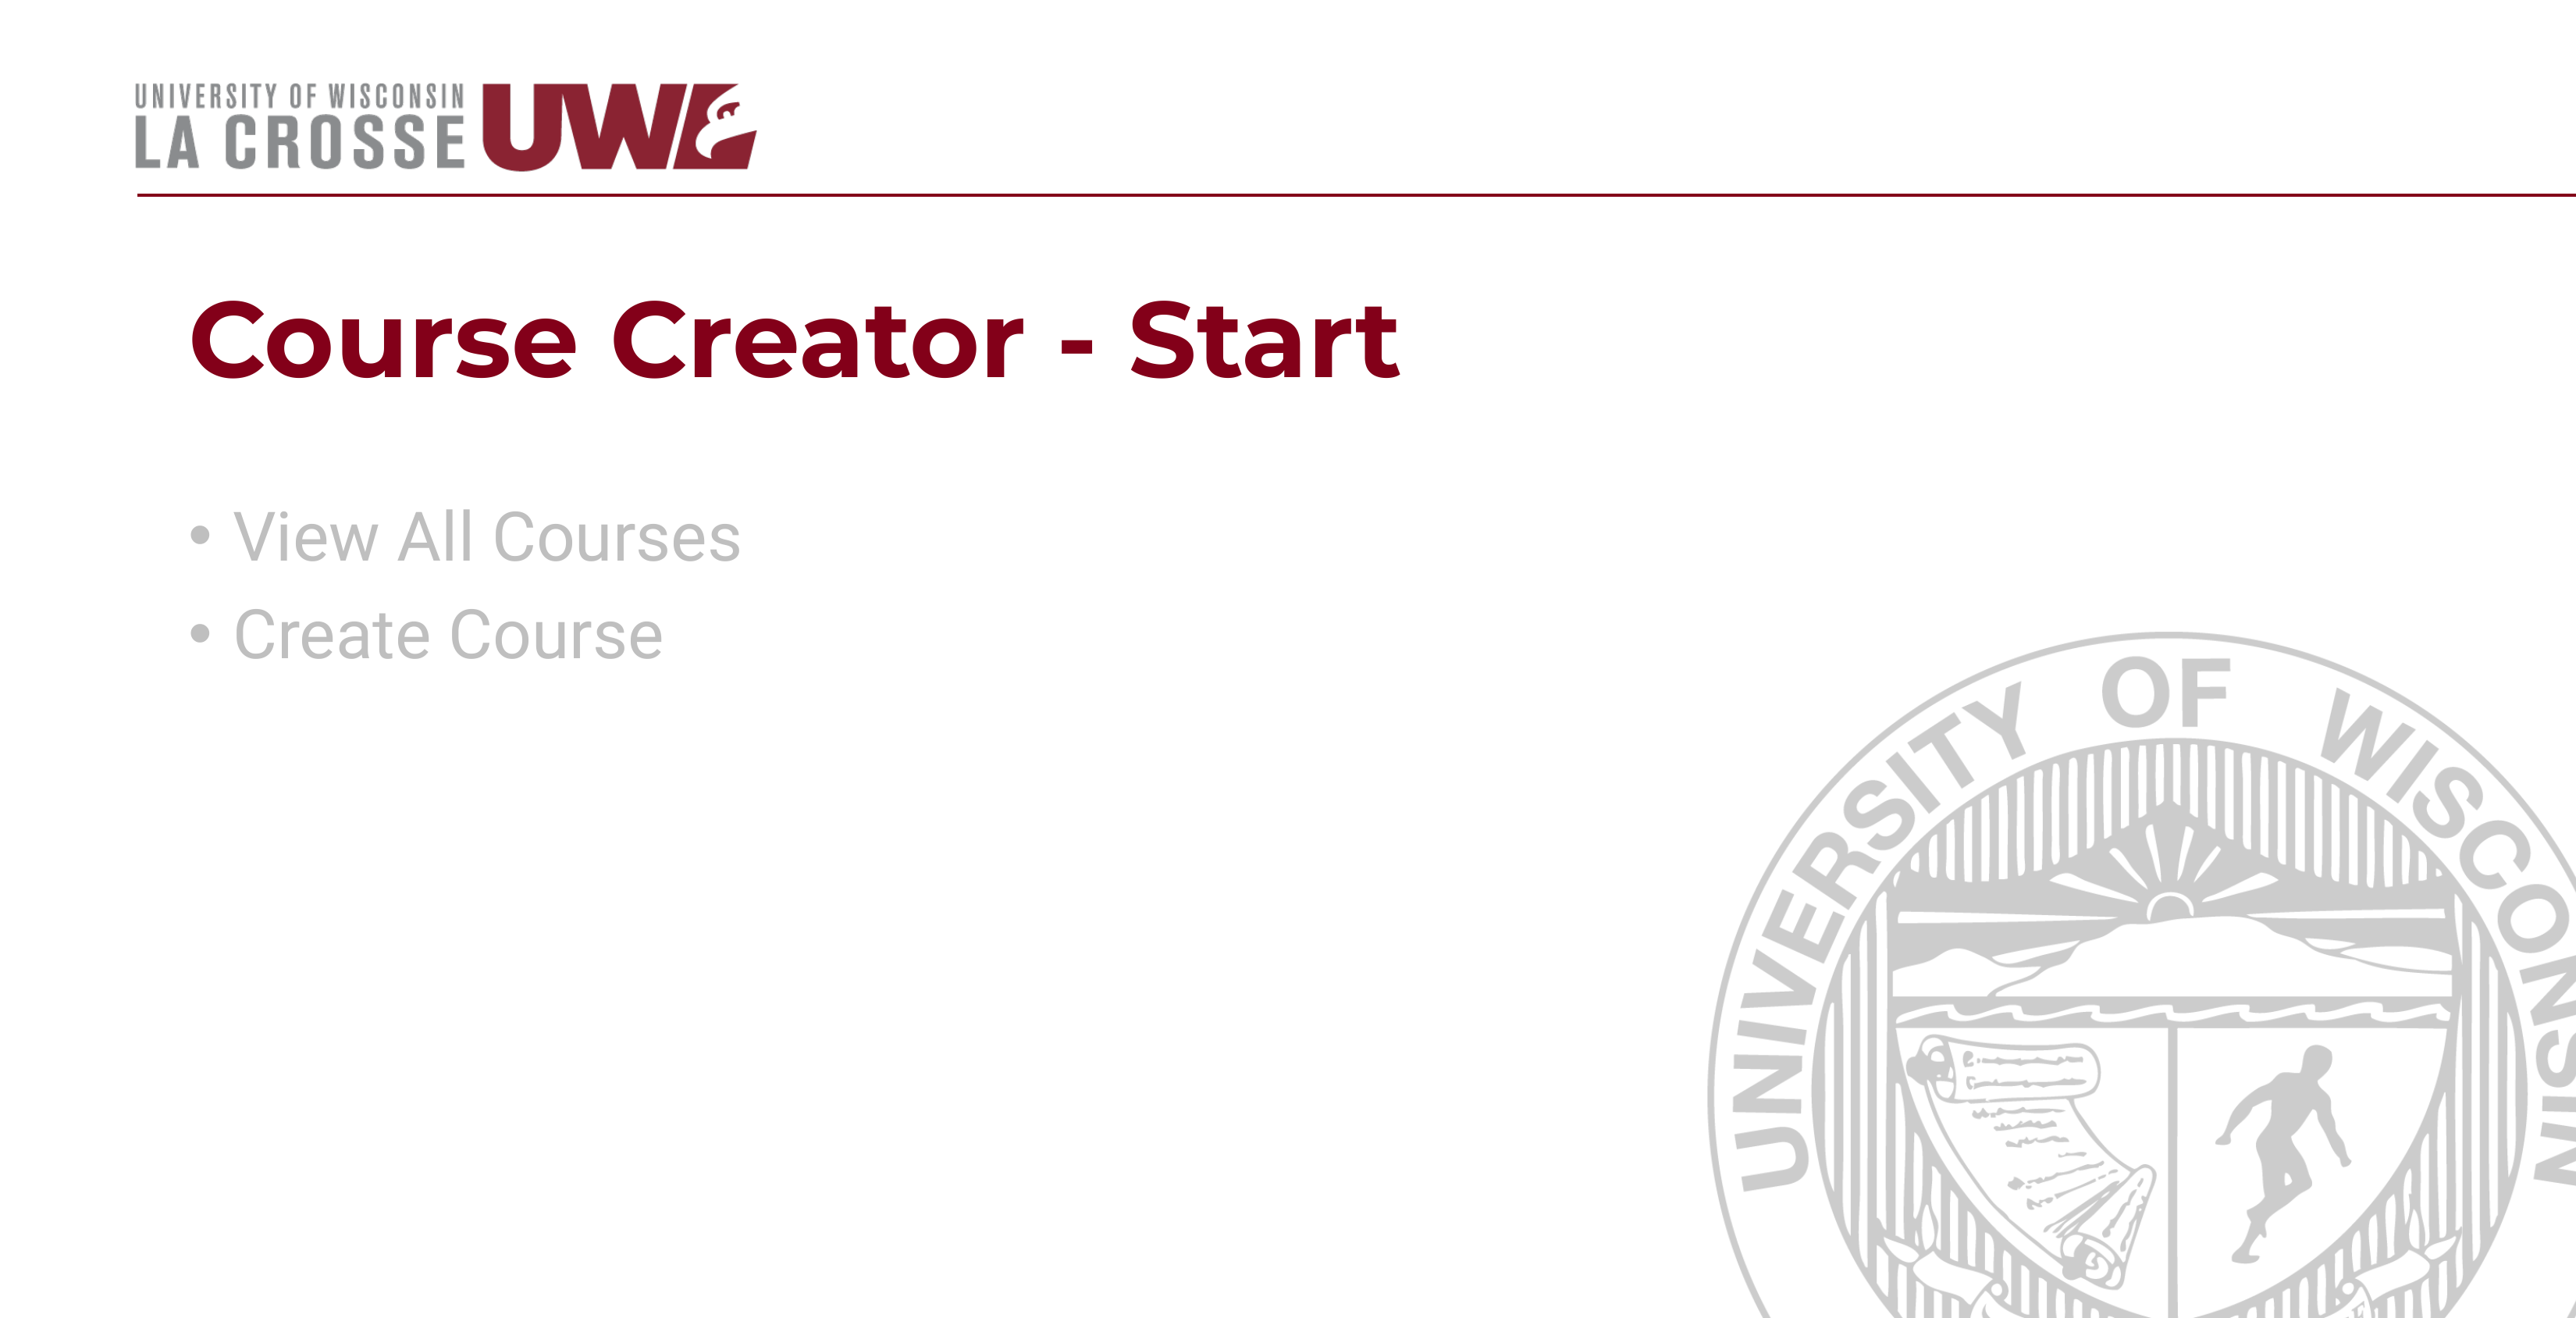

# Course Creator - Start
View All Courses
Create Course